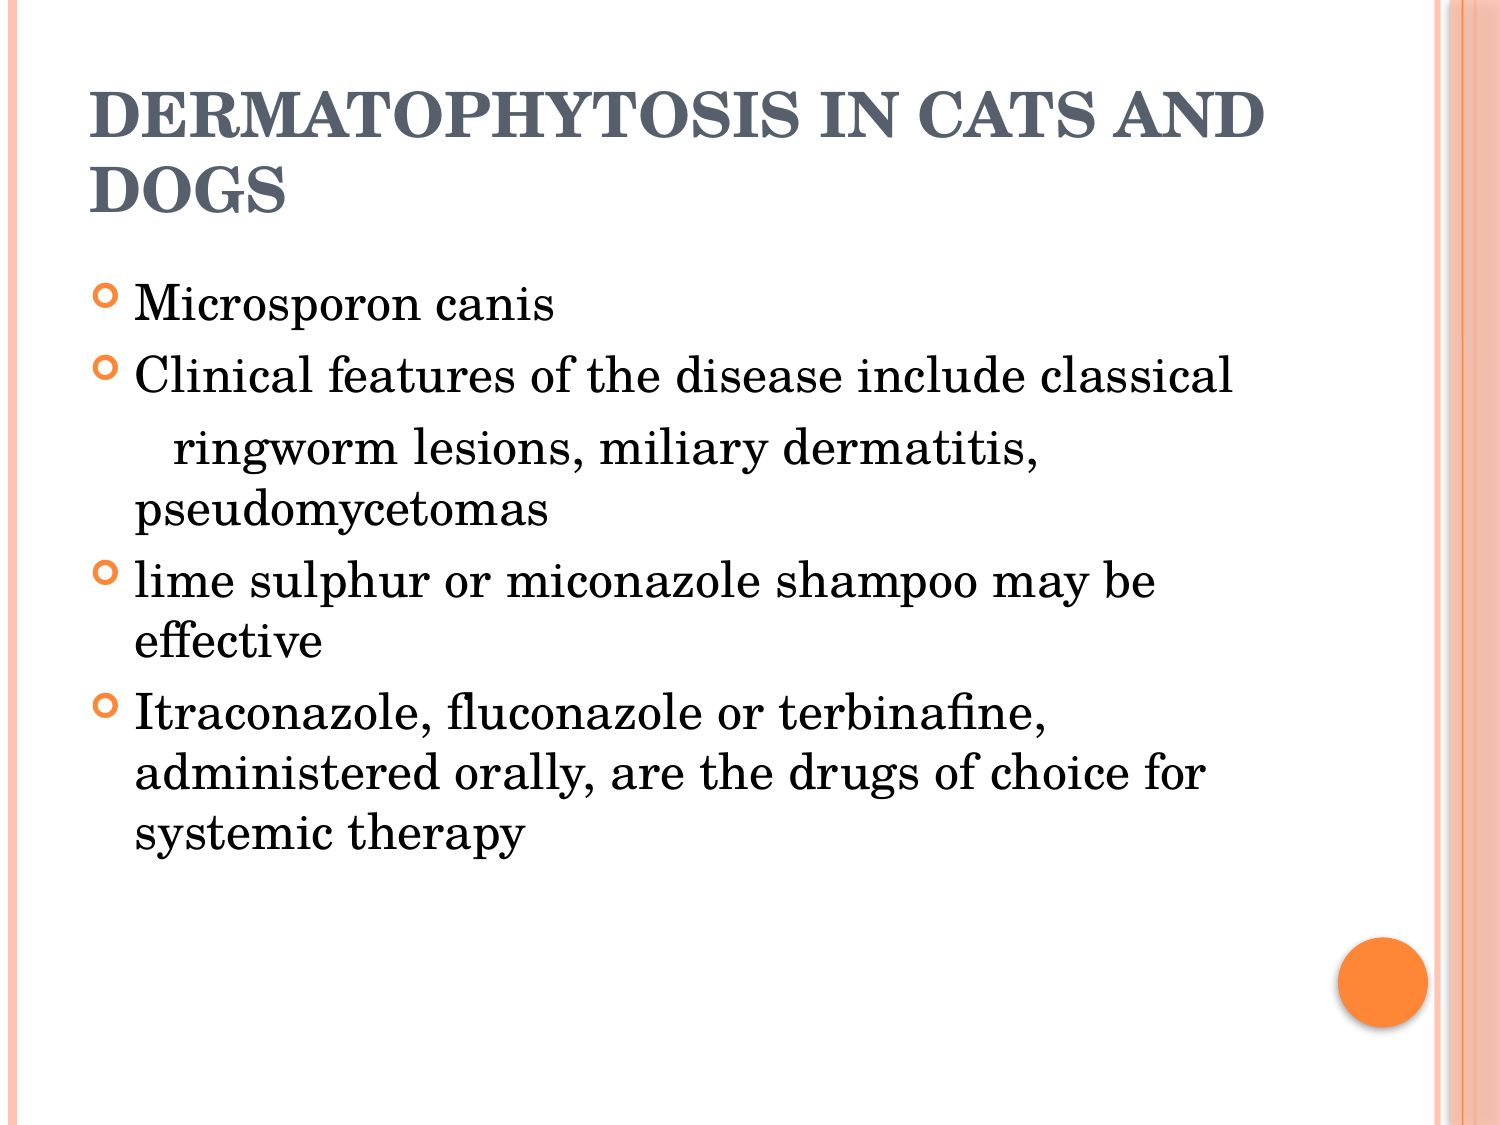

# Dermatophytosis in cats and dogs
Microsporon canis
Clinical features of the disease include classical
      ringworm lesions, miliary dermatitis, pseudomycetomas
lime sulphur or miconazole shampoo may be effective
Itraconazole, fluconazole or terbinafine, administered orally, are the drugs of choice for systemic therapy